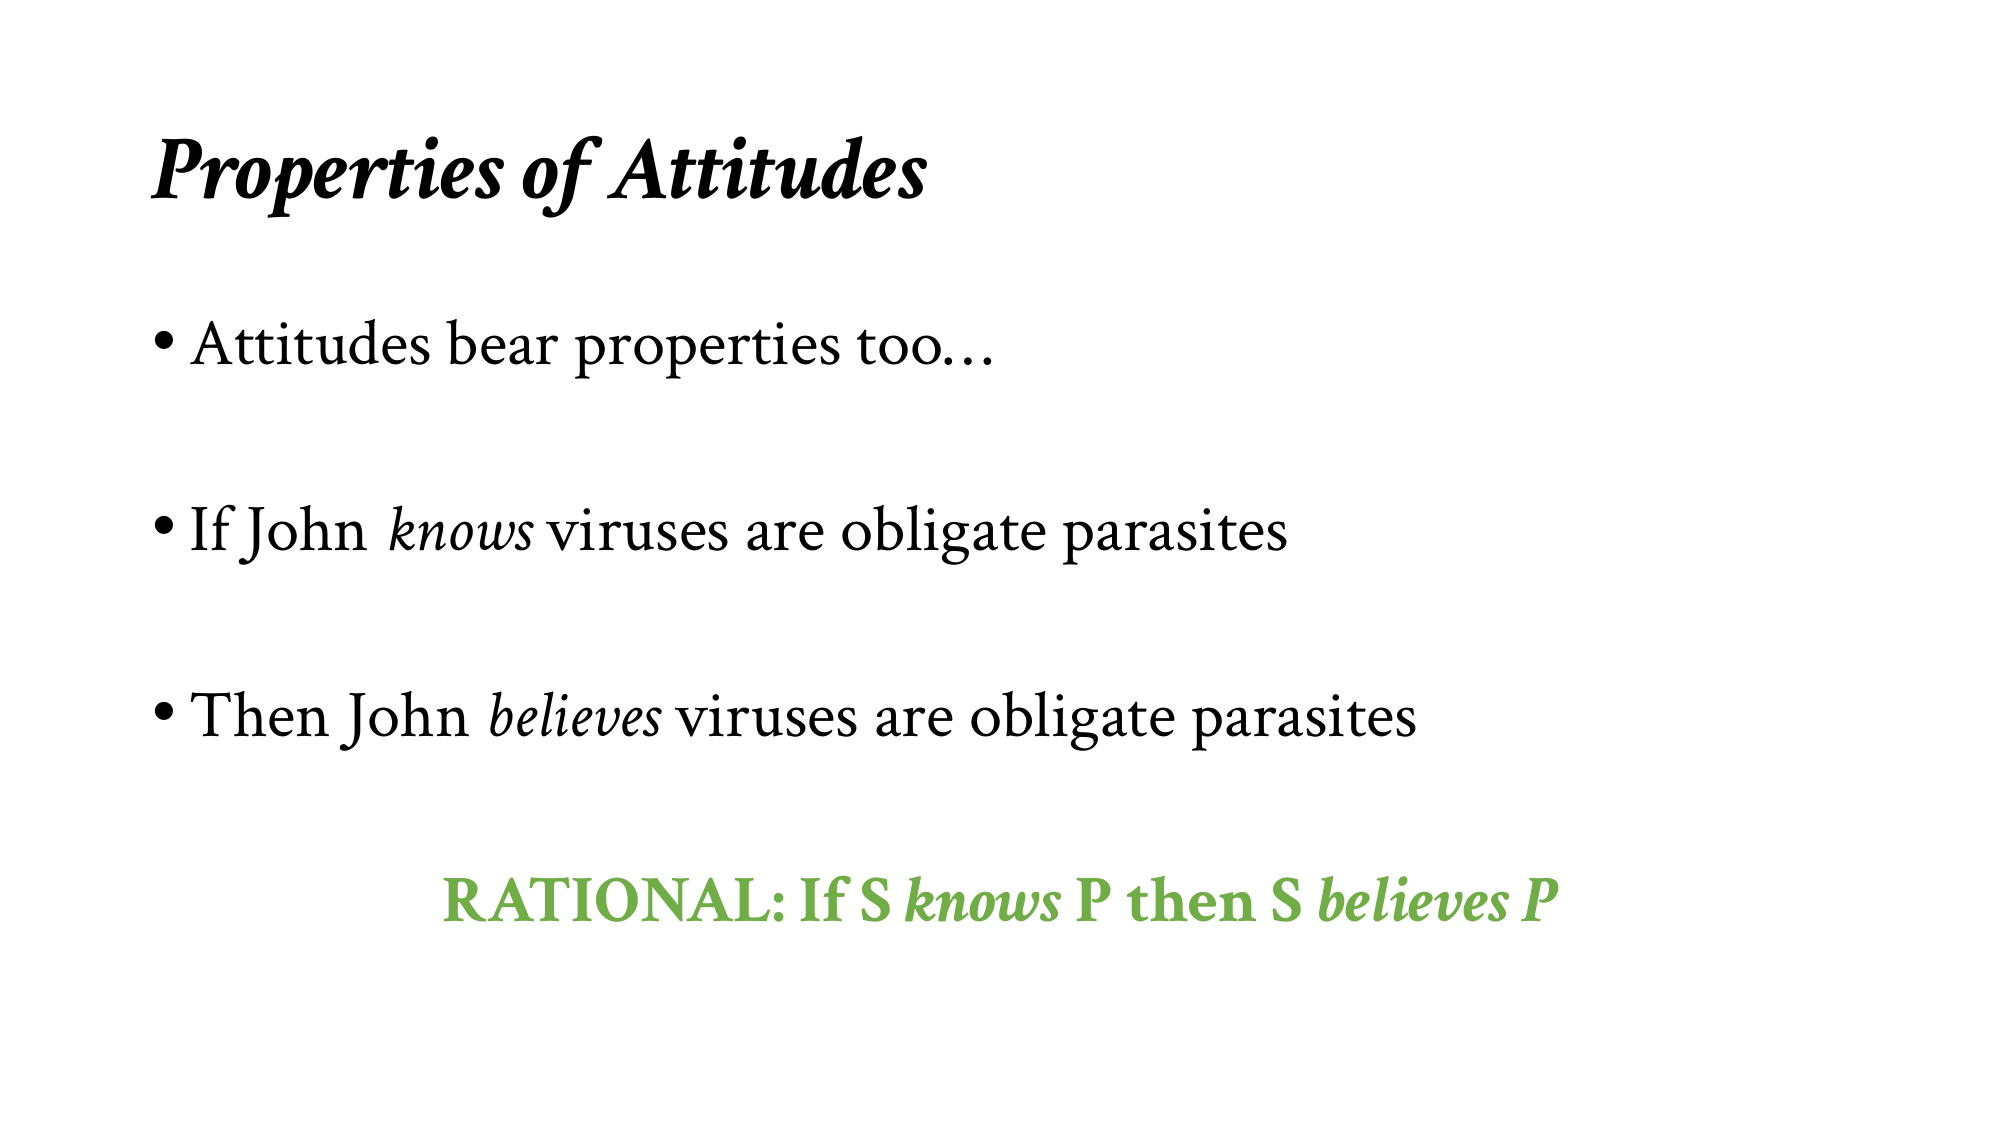

# Properties of Attitudes
Attitudes bear properties too…

If John knows viruses are obligate parasites

Then John believes viruses are obligate parasites

RATIONAL: If S knows P then S believes P